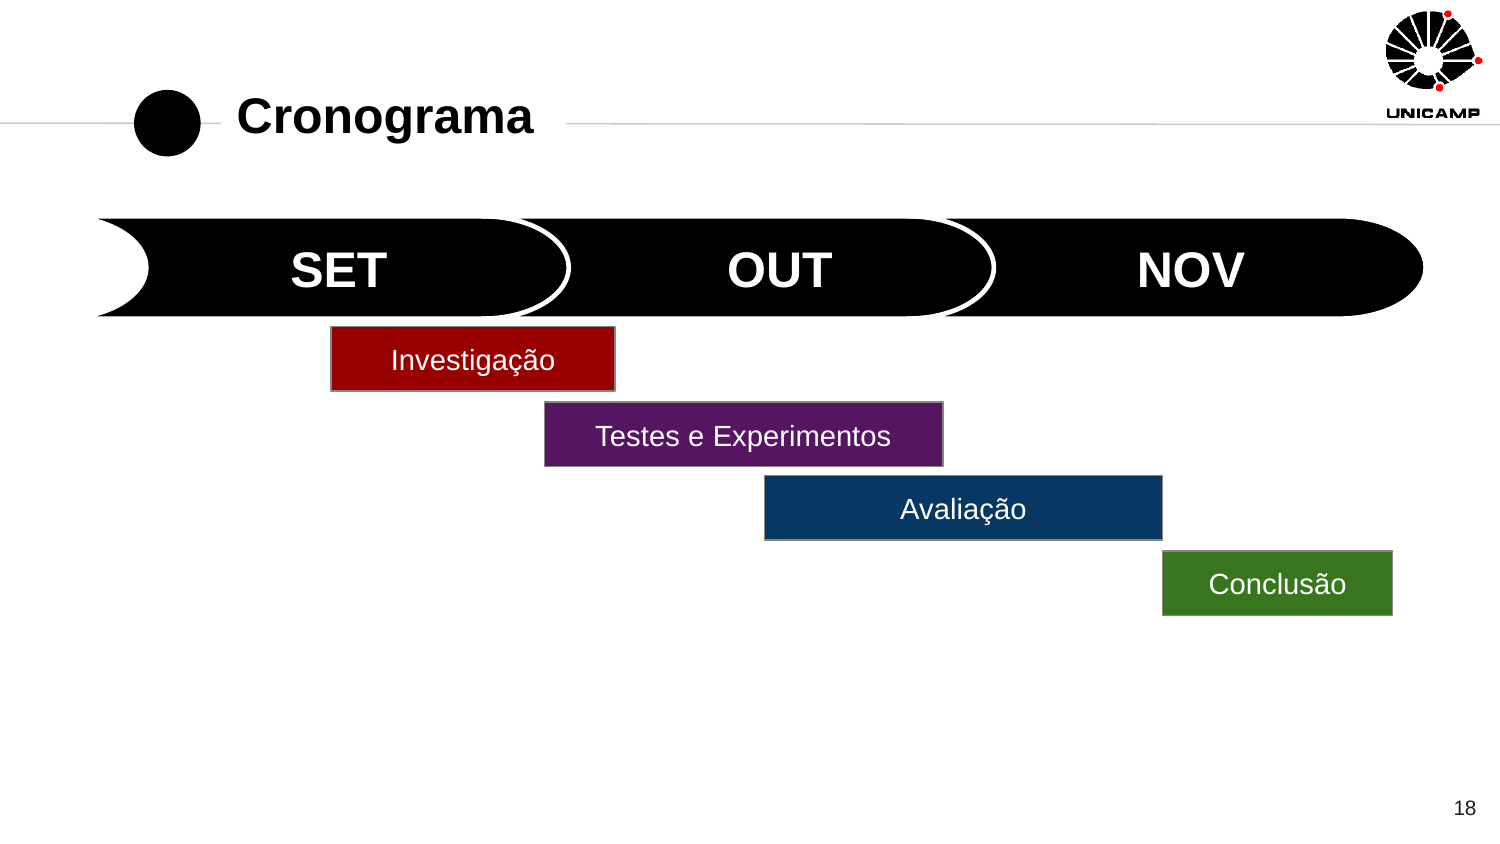

# Cronograma

OUT
SET
NOV
Investigação
Testes e Experimentos
Avaliação
Conclusão
18